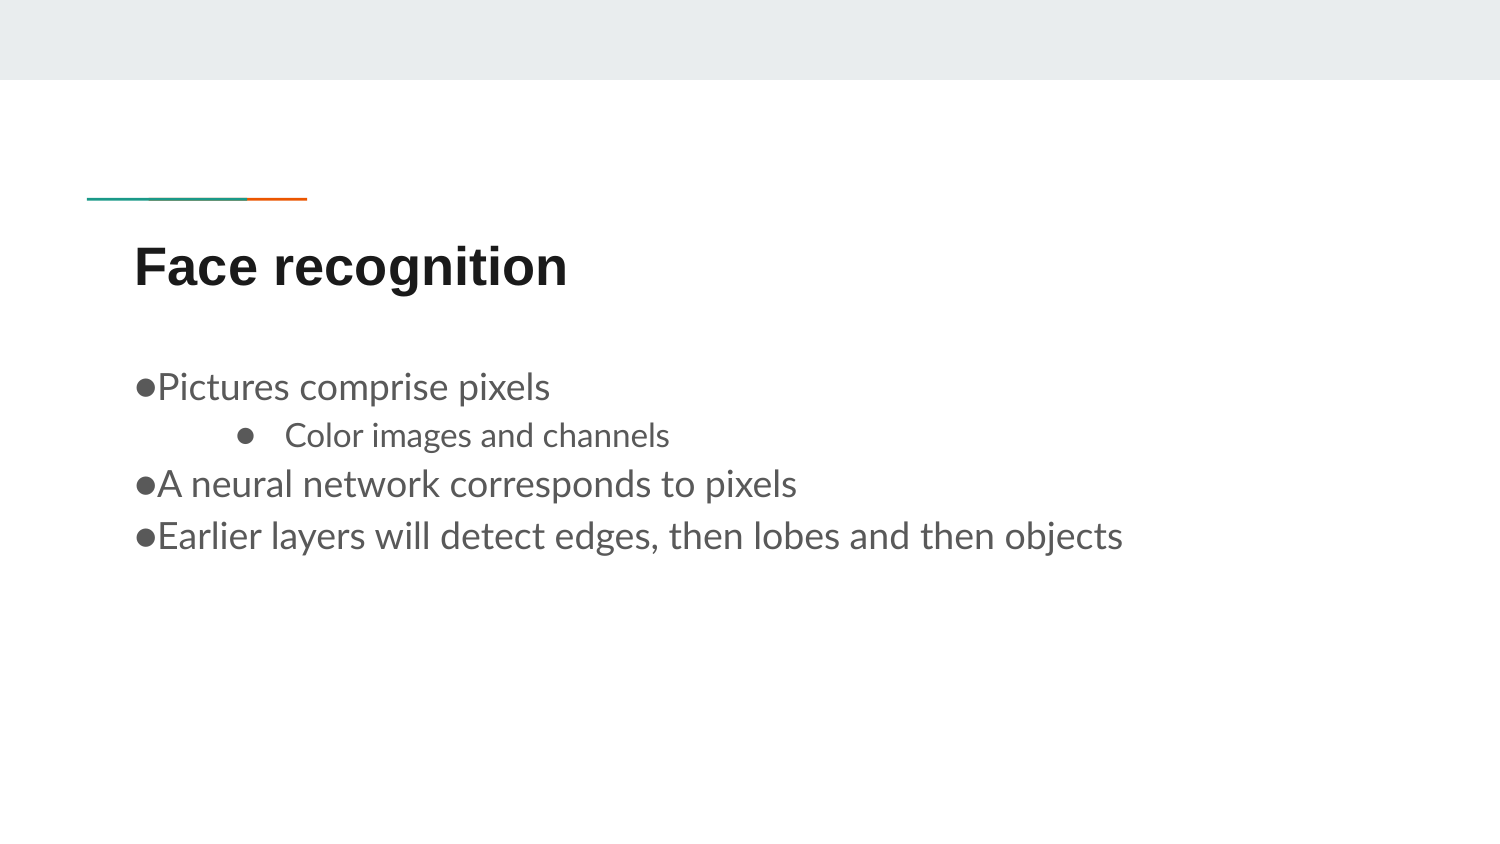

# Face recognition
Pictures comprise pixels
Color images and channels
A neural network corresponds to pixels
Earlier layers will detect edges, then lobes and then objects